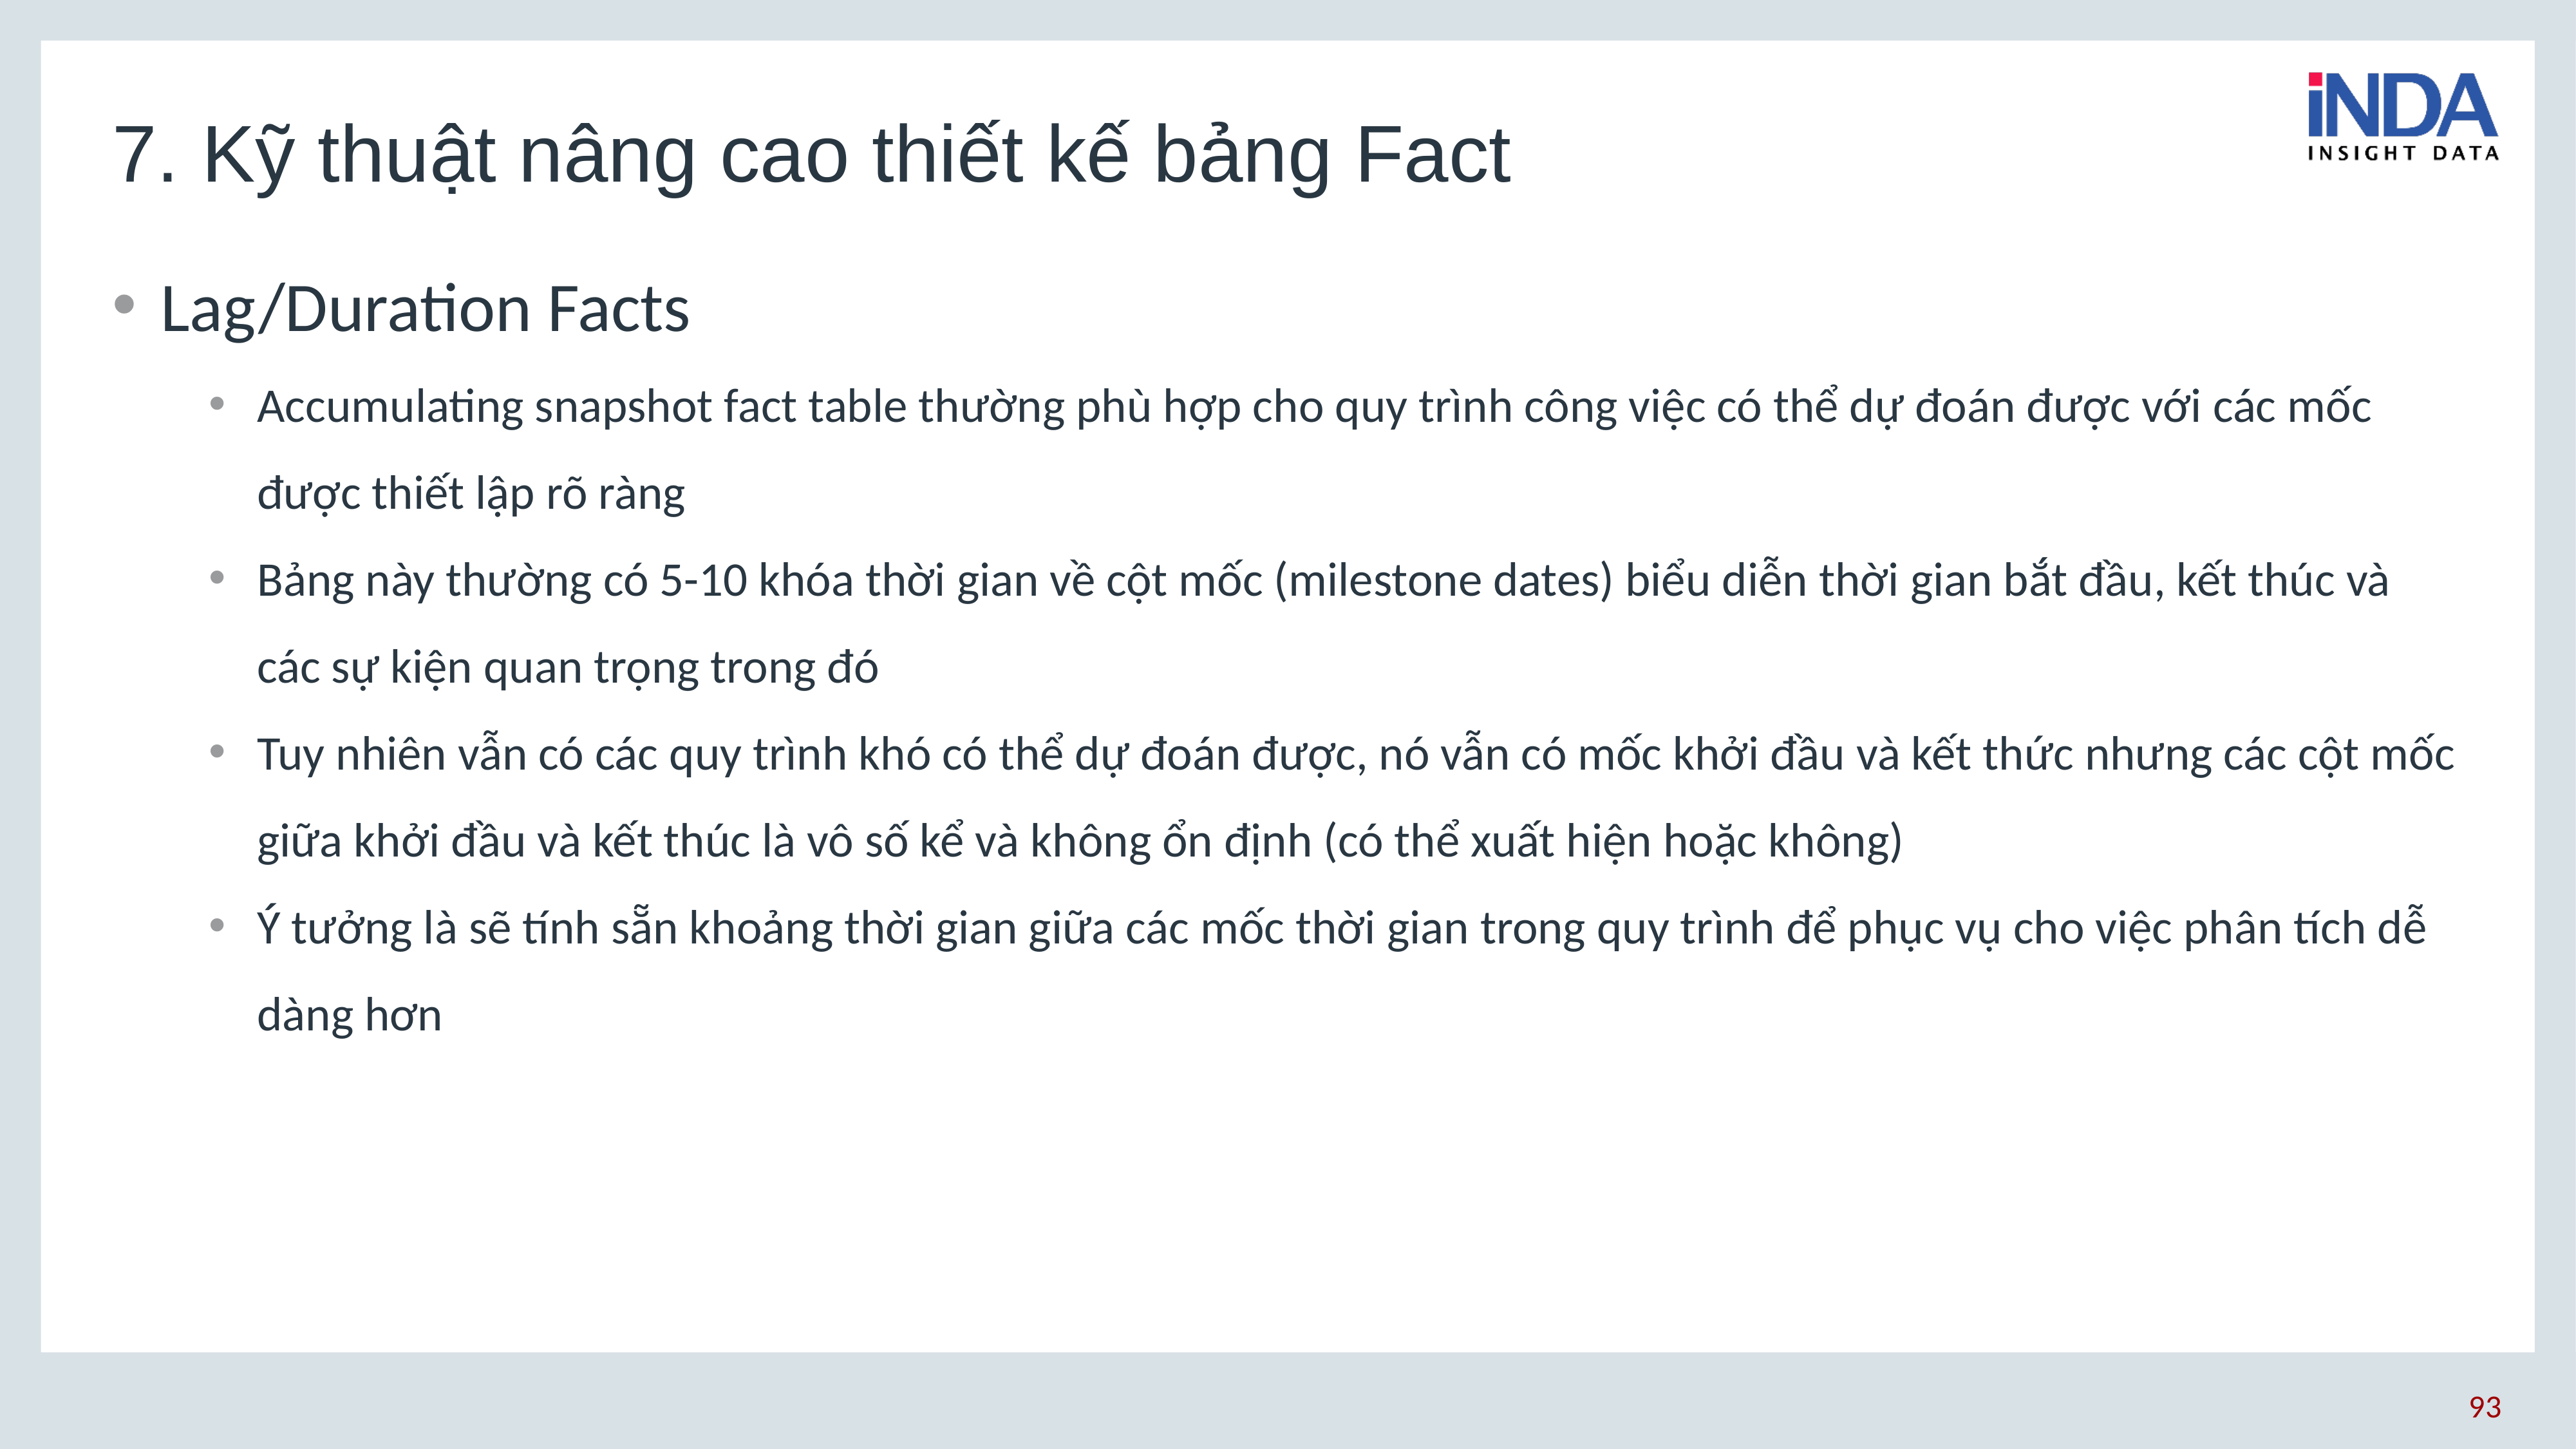

# 7. Kỹ thuật nâng cao thiết kế bảng Fact
Lag/Duration Facts
Accumulating snapshot fact table thường phù hợp cho quy trình công việc có thể dự đoán được với các mốc được thiết lập rõ ràng
Bảng này thường có 5-10 khóa thời gian về cột mốc (milestone dates) biểu diễn thời gian bắt đầu, kết thúc và các sự kiện quan trọng trong đó
Tuy nhiên vẫn có các quy trình khó có thể dự đoán được, nó vẫn có mốc khởi đầu và kết thức nhưng các cột mốc giữa khởi đầu và kết thúc là vô số kể và không ổn định (có thể xuất hiện hoặc không)
Ý tưởng là sẽ tính sẵn khoảng thời gian giữa các mốc thời gian trong quy trình để phục vụ cho việc phân tích dễ dàng hơn
93